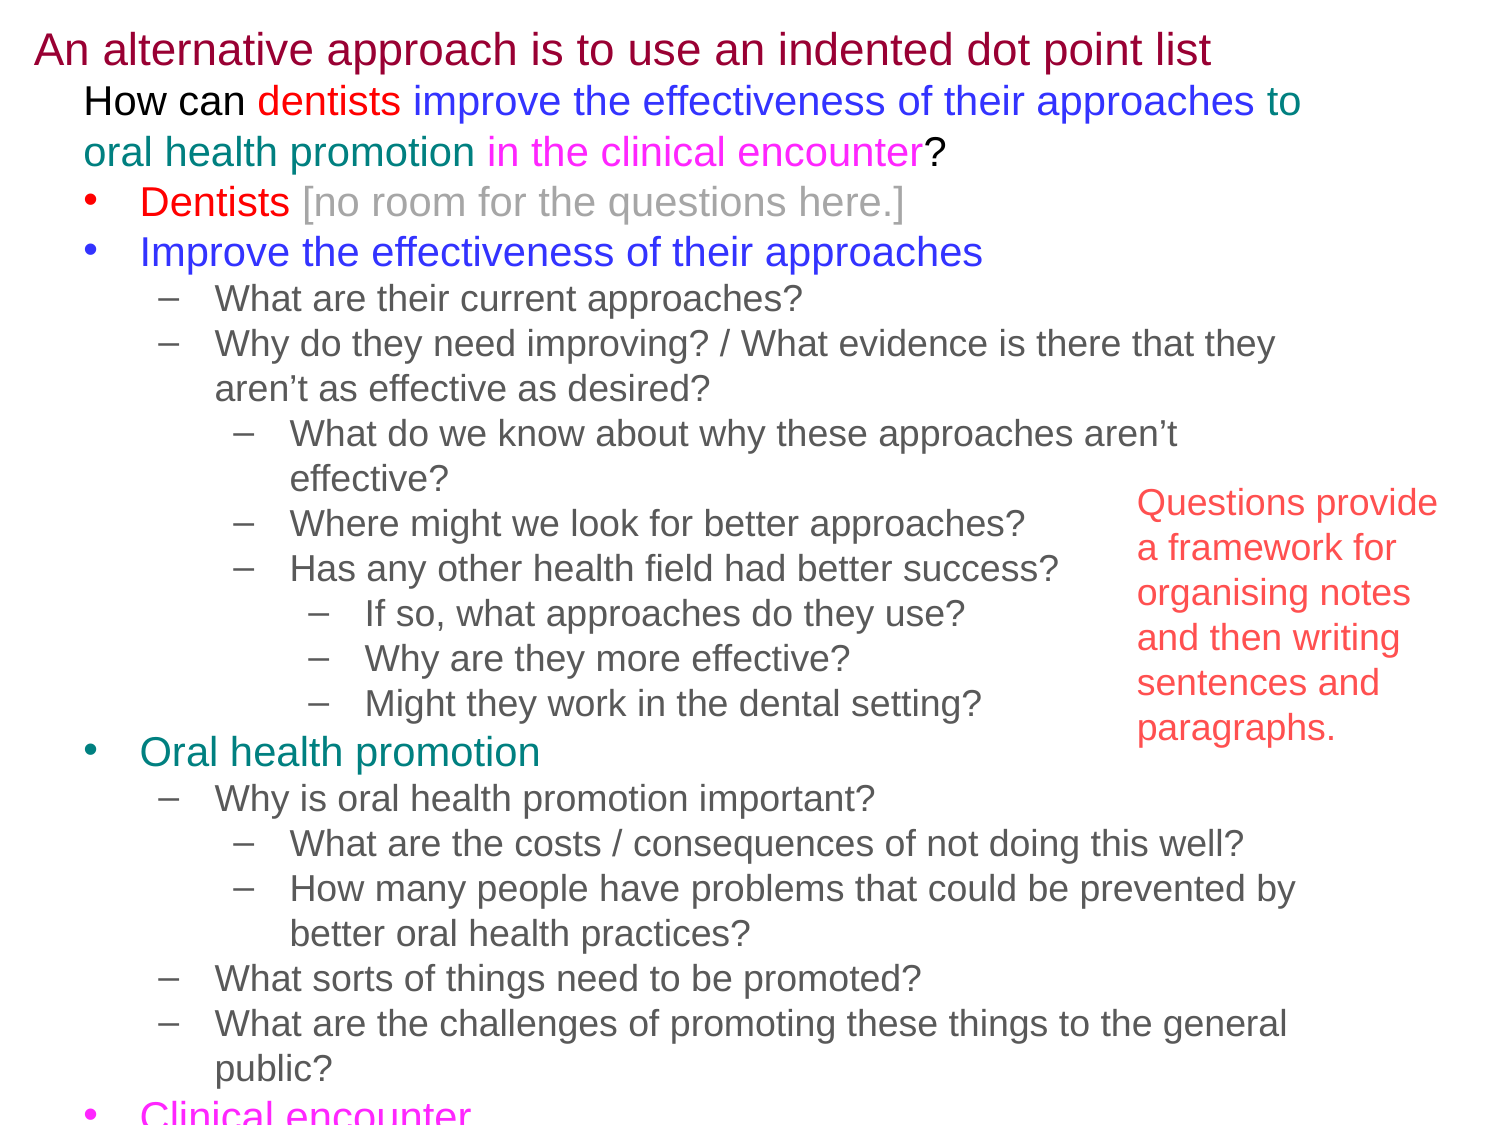

An alternative approach is to use an indented dot point list
How can dentists improve the effectiveness of their approaches to oral health promotion in the clinical encounter?
Dentists [no room for the questions here.]
Improve the effectiveness of their approaches
What are their current approaches?
Why do they need improving? / What evidence is there that they aren’t as effective as desired?
What do we know about why these approaches aren’t effective?
Where might we look for better approaches?
Has any other health field had better success?
If so, what approaches do they use?
Why are they more effective?
Might they work in the dental setting?
Oral health promotion
Why is oral health promotion important?
What are the costs / consequences of not doing this well?
How many people have problems that could be prevented by better oral health practices?
What sorts of things need to be promoted?
What are the challenges of promoting these things to the general public?
Clinical encounter
How does this limit what could be feasibly done?
Questions provide a framework for organising notes and then writing sentences and paragraphs.